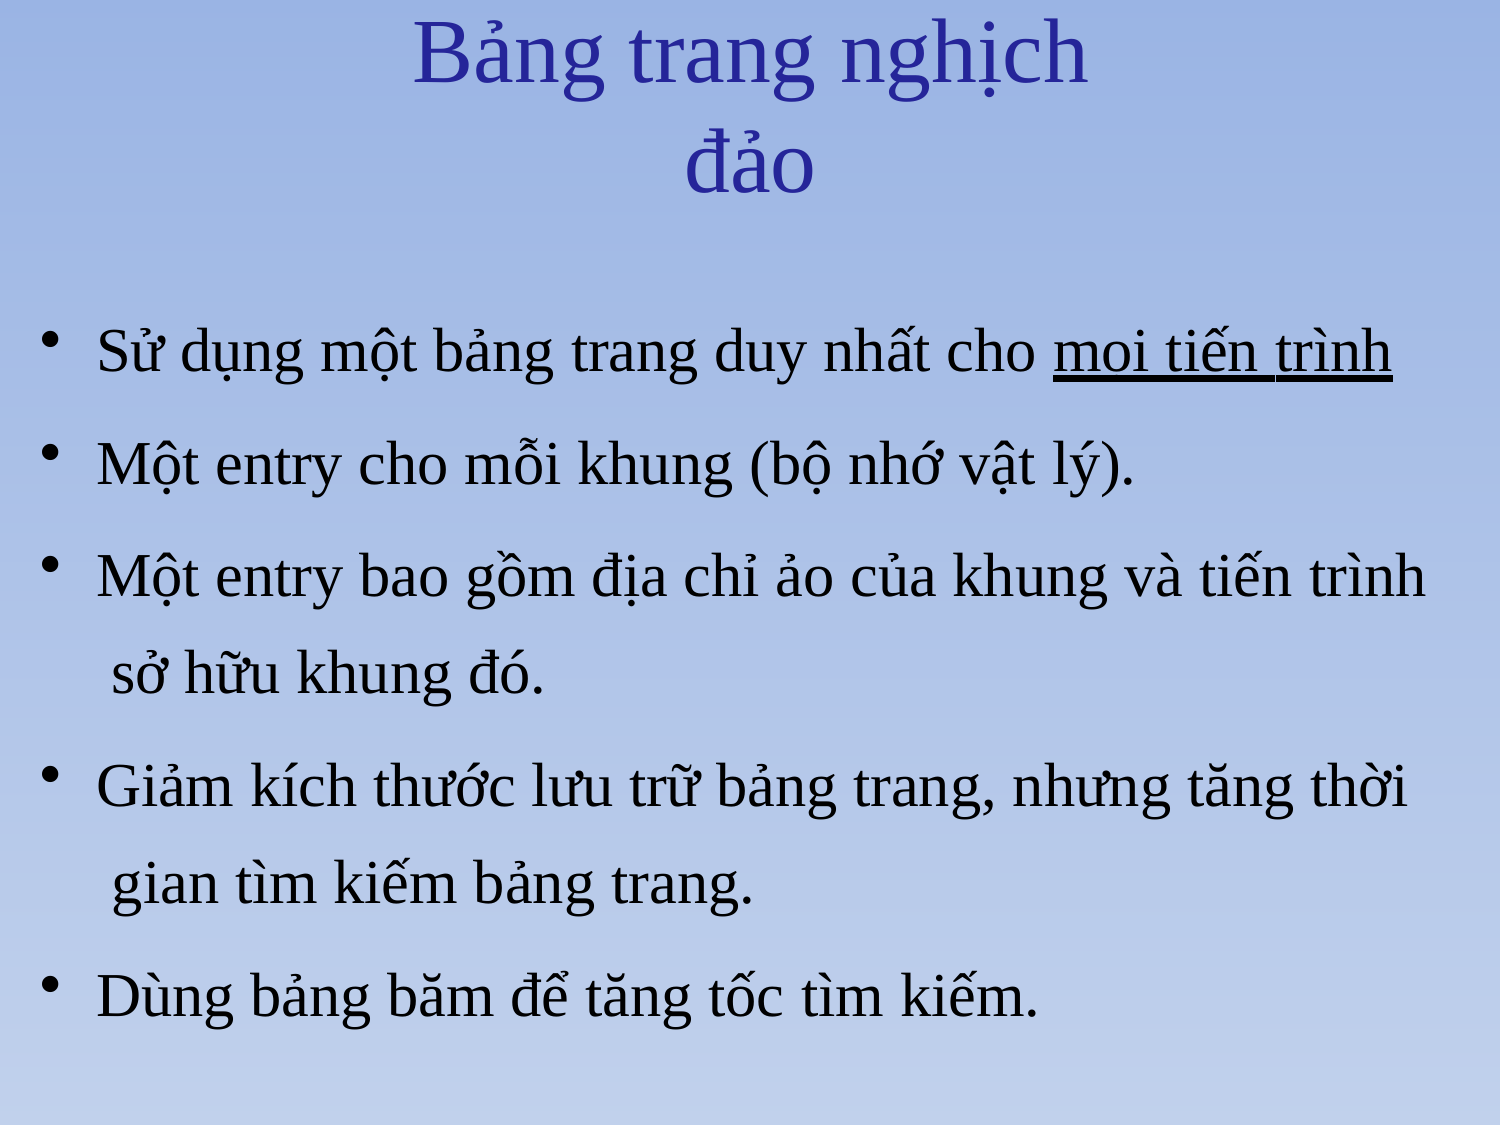

# Bảng trang nghịch đảo
Sử dụng một bảng trang duy nhất cho mọi tiến trình
Một entry cho mỗi khung (bộ nhớ vật lý).
Một entry bao gồm địa chỉ ảo của khung và tiến trình  sở hữu khung đó.
Giảm kích thước lưu trữ bảng trang, nhưng tăng thời  gian tìm kiếm bảng trang.
Dùng bảng băm để tăng tốc tìm kiếm.